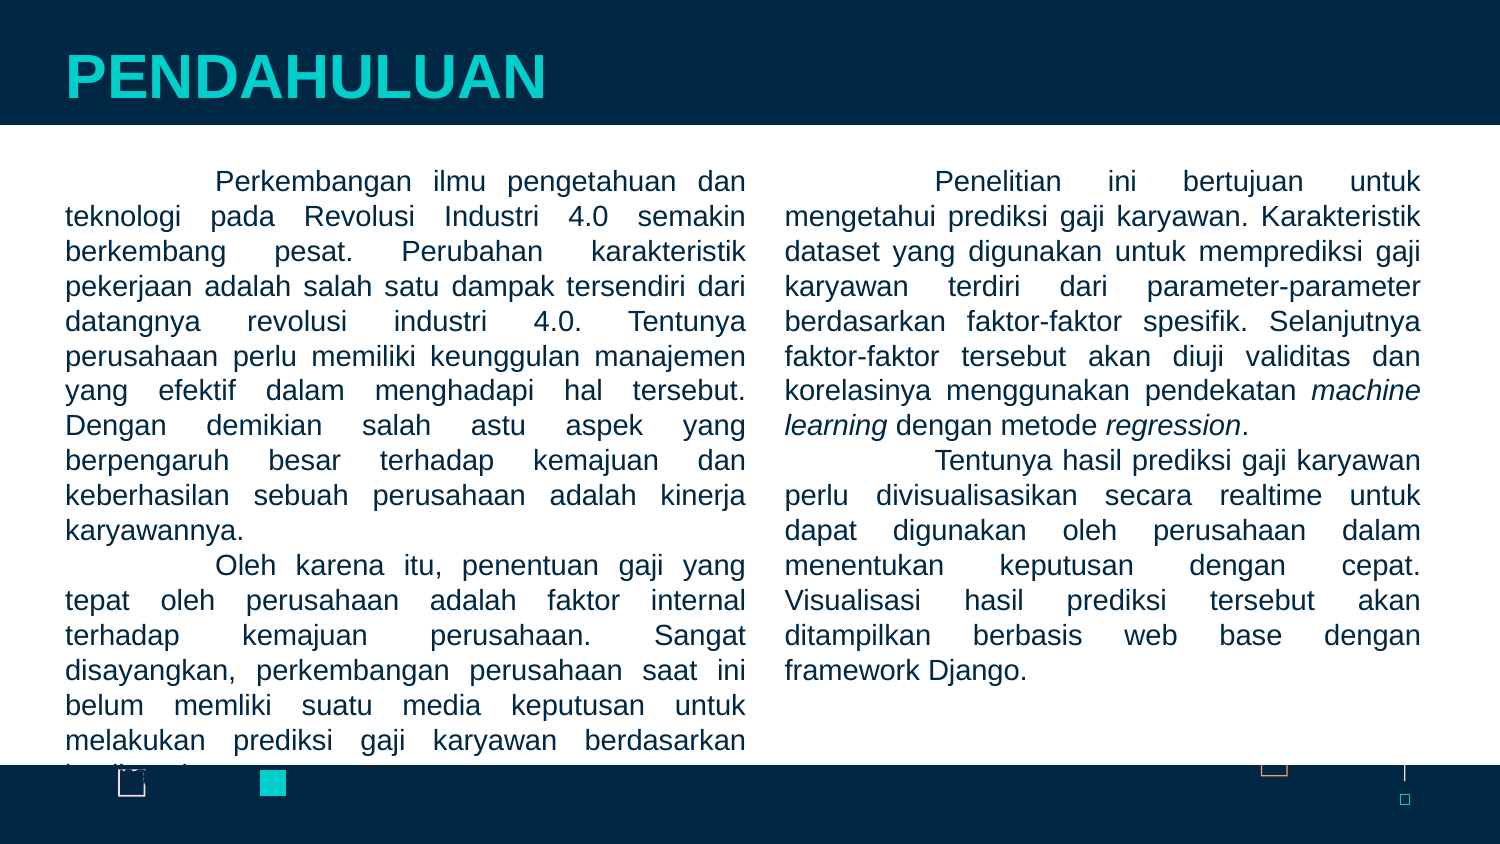

# PENDAHULUAN

	Perkembangan ilmu pengetahuan dan teknologi pada Revolusi Industri 4.0 semakin berkembang pesat. Perubahan karakteristik pekerjaan adalah salah satu dampak tersendiri dari datangnya revolusi industri 4.0. Tentunya perusahaan perlu memiliki keunggulan manajemen yang efektif dalam menghadapi hal tersebut. Dengan demikian salah astu aspek yang berpengaruh besar terhadap kemajuan dan keberhasilan sebuah perusahaan adalah kinerja karyawannya.
	Oleh karena itu, penentuan gaji yang tepat oleh perusahaan adalah faktor internal terhadap kemajuan perusahaan. Sangat disayangkan, perkembangan perusahaan saat ini belum memliki suatu media keputusan untuk melakukan prediksi gaji karyawan berdasarkan kualitas data.
	Penelitian ini bertujuan untuk mengetahui prediksi gaji karyawan. Karakteristik dataset yang digunakan untuk memprediksi gaji karyawan terdiri dari parameter-parameter berdasarkan faktor-faktor spesifik. Selanjutnya faktor-faktor tersebut akan diuji validitas dan korelasinya menggunakan pendekatan machine learning dengan metode regression.
	Tentunya hasil prediksi gaji karyawan perlu divisualisasikan secara realtime untuk dapat digunakan oleh perusahaan dalam menentukan keputusan dengan cepat. Visualisasi hasil prediksi tersebut akan ditampilkan berbasis web base dengan framework Django.